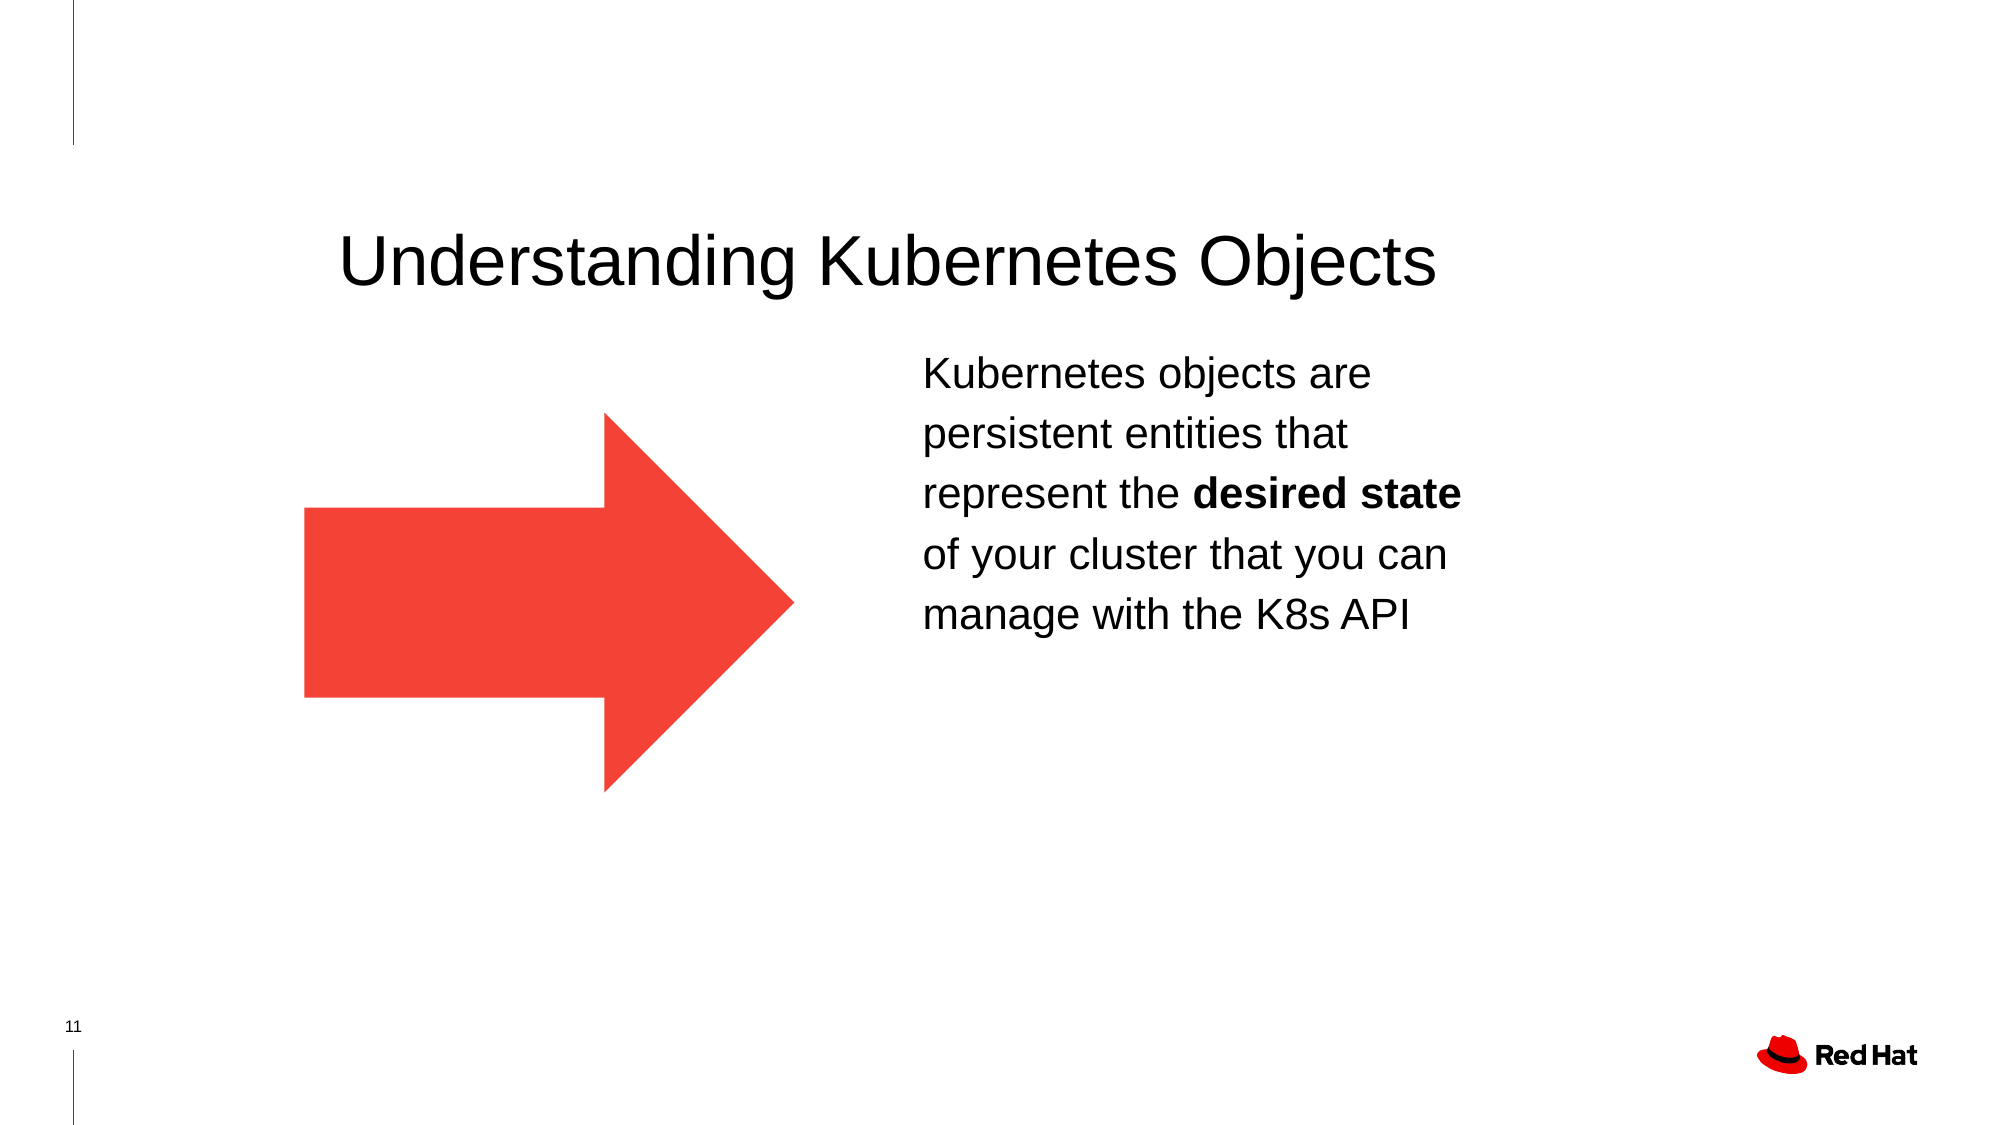

# Understanding Kubernetes Objects
Kubernetes objects are persistent entities that represent the desired state of your cluster that you can manage with the K8s API

11